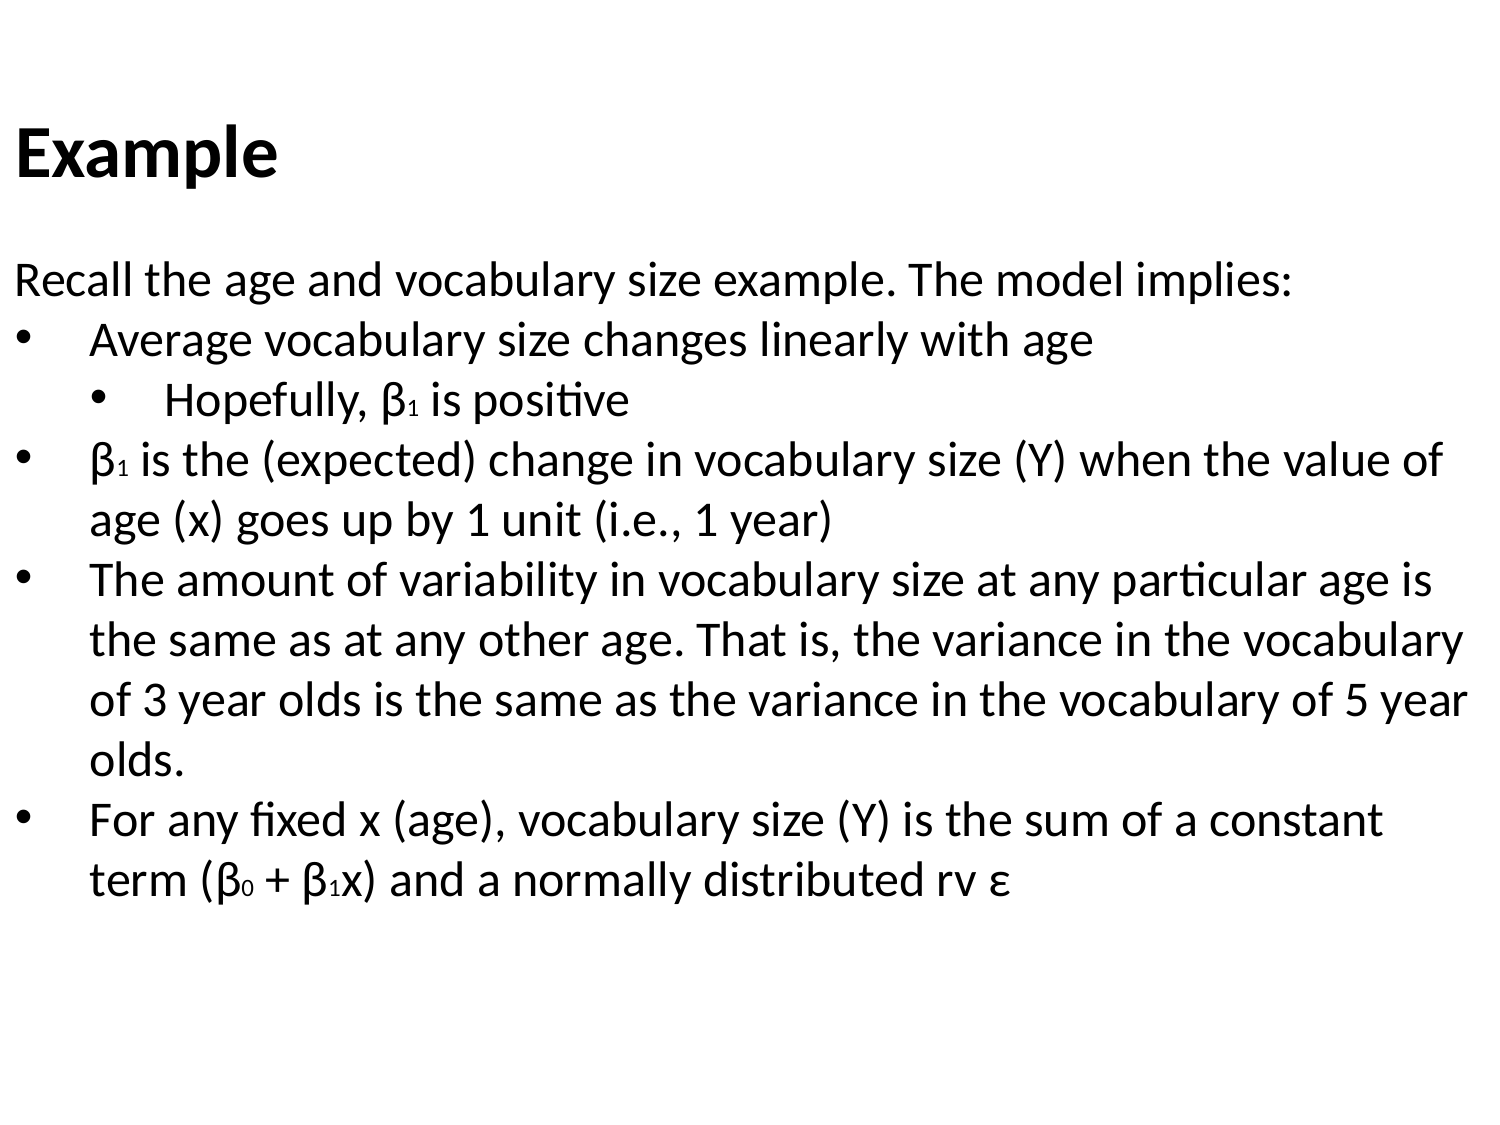

Example
#
Recall the age and vocabulary size example. The model implies:
Average vocabulary size changes linearly with age
Hopefully, β1 is positive
β1 is the (expected) change in vocabulary size (Y) when the value of age (x) goes up by 1 unit (i.e., 1 year)
The amount of variability in vocabulary size at any particular age is the same as at any other age. That is, the variance in the vocabulary of 3 year olds is the same as the variance in the vocabulary of 5 year olds.
For any fixed x (age), vocabulary size (Y) is the sum of a constant term (β0 + β1x) and a normally distributed rv ε